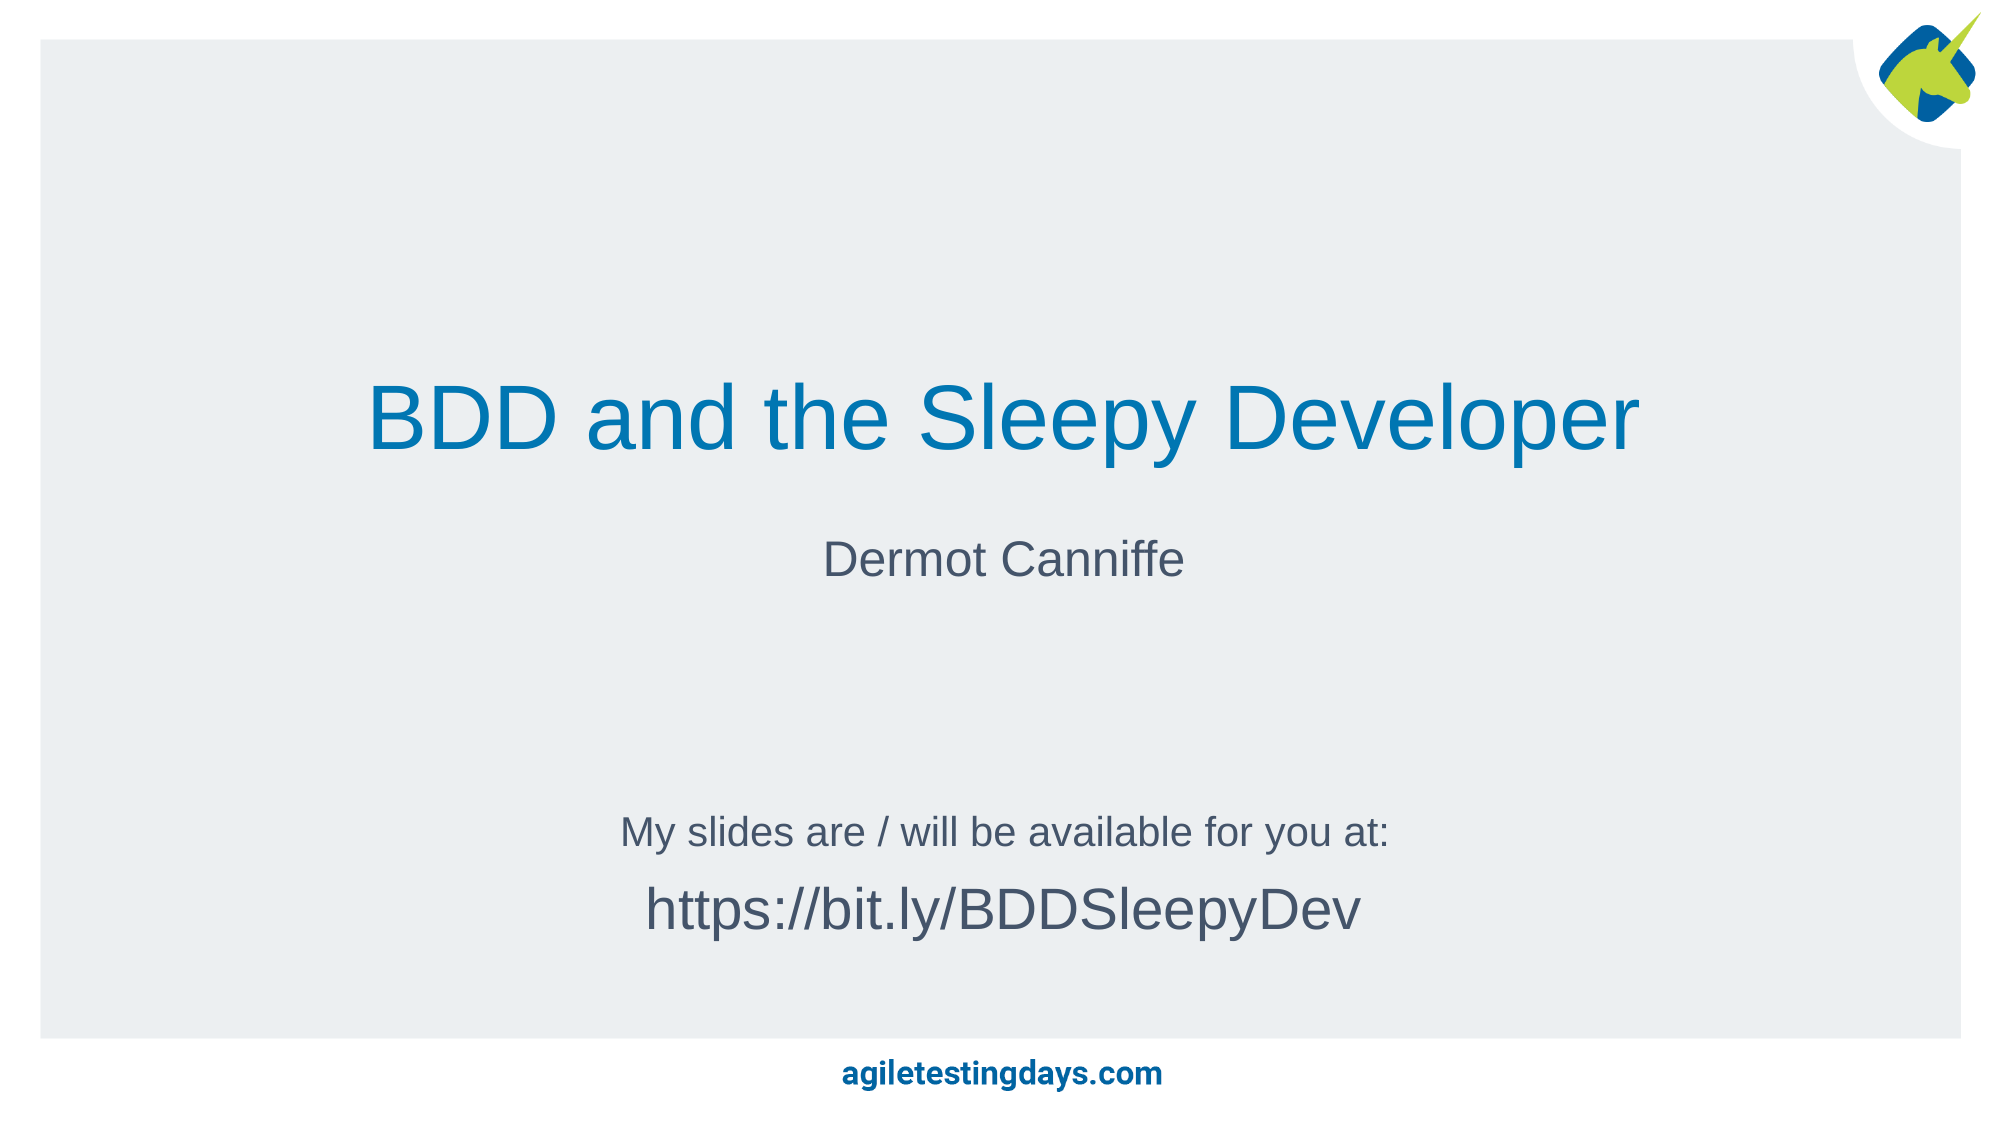

# BDD and the Sleepy Developer
Dermot Canniffe
https://bit.ly/BDDSleepyDev